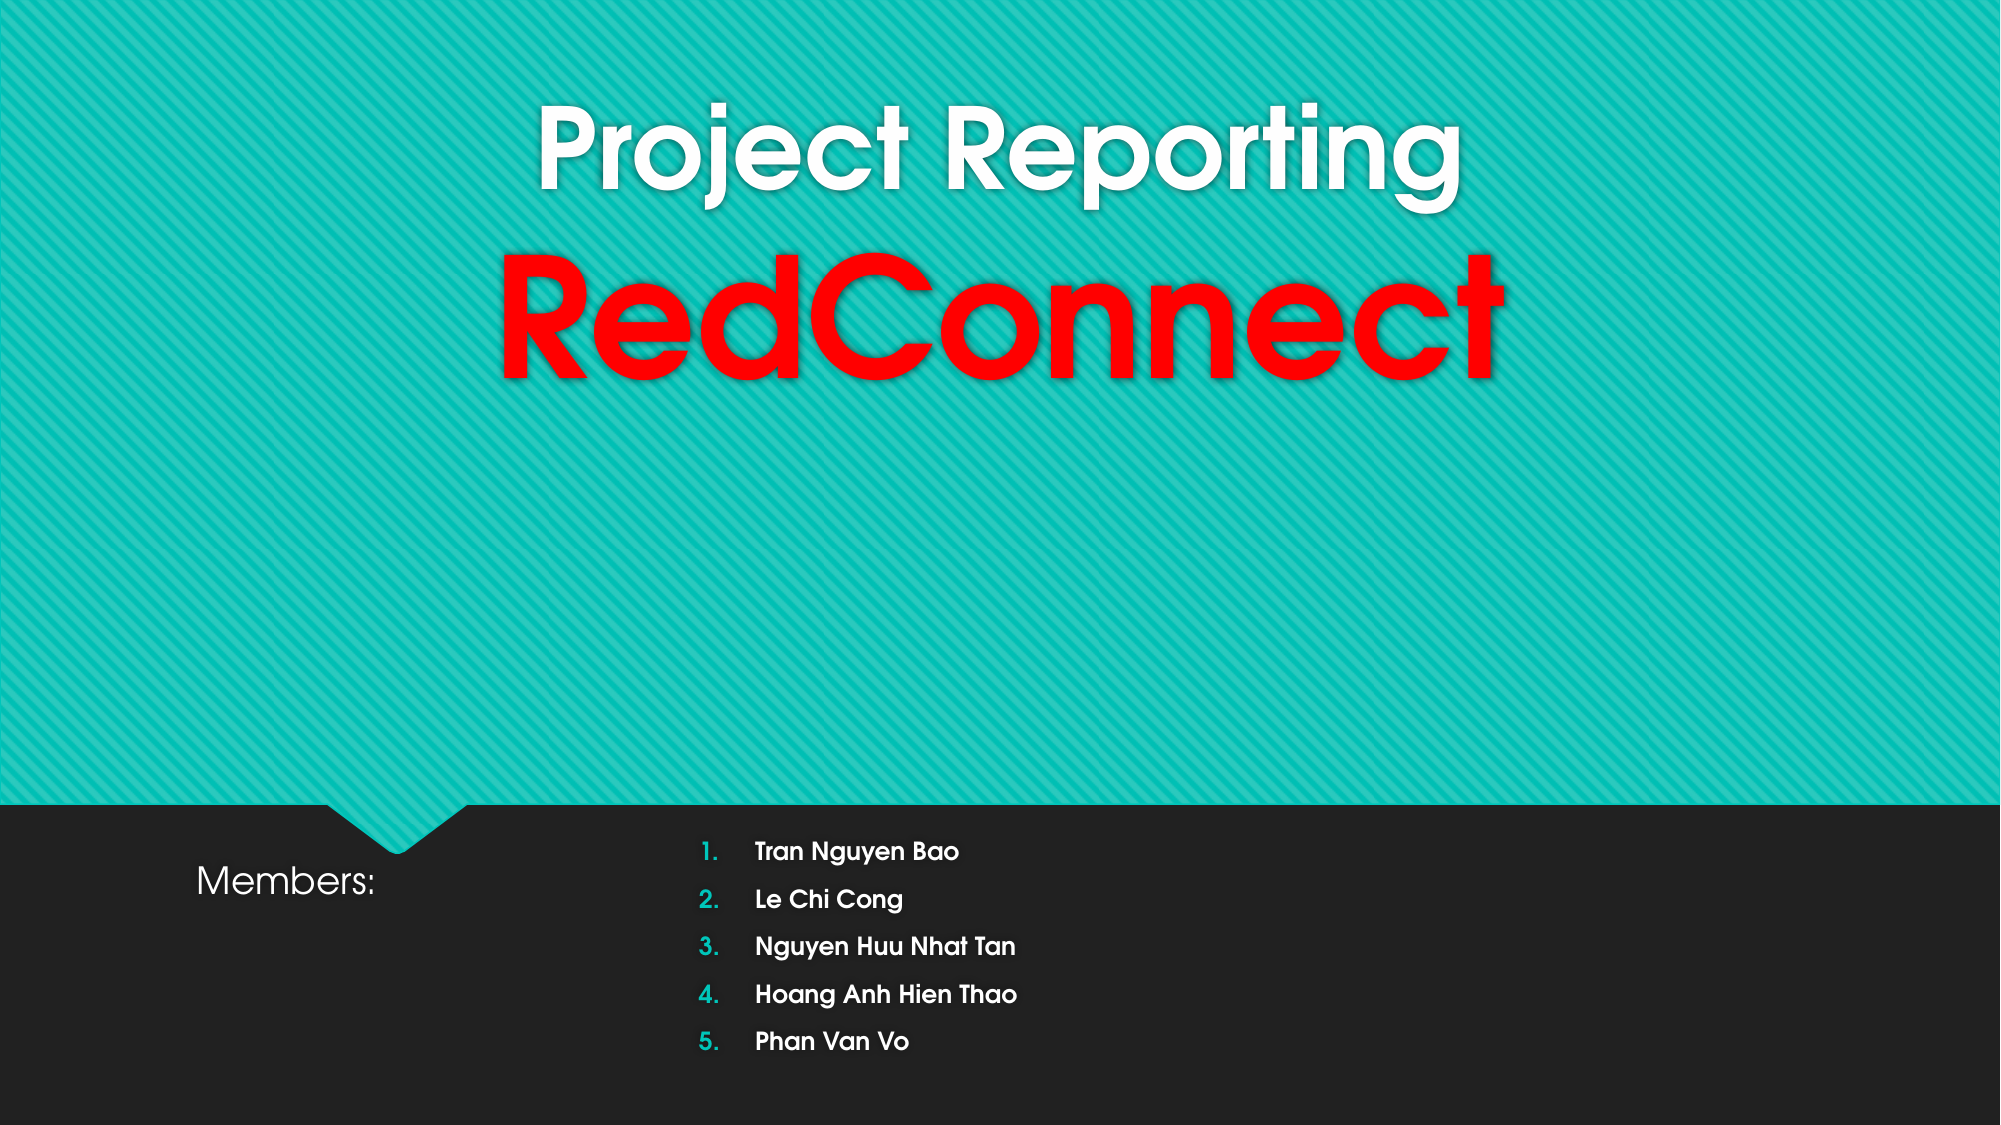

# Project Reporting RedConnect
Tran Nguyen Bao
Le Chi Cong
Nguyen Huu Nhat Tan
Hoang Anh Hien Thao
Phan Van Vo
Members: